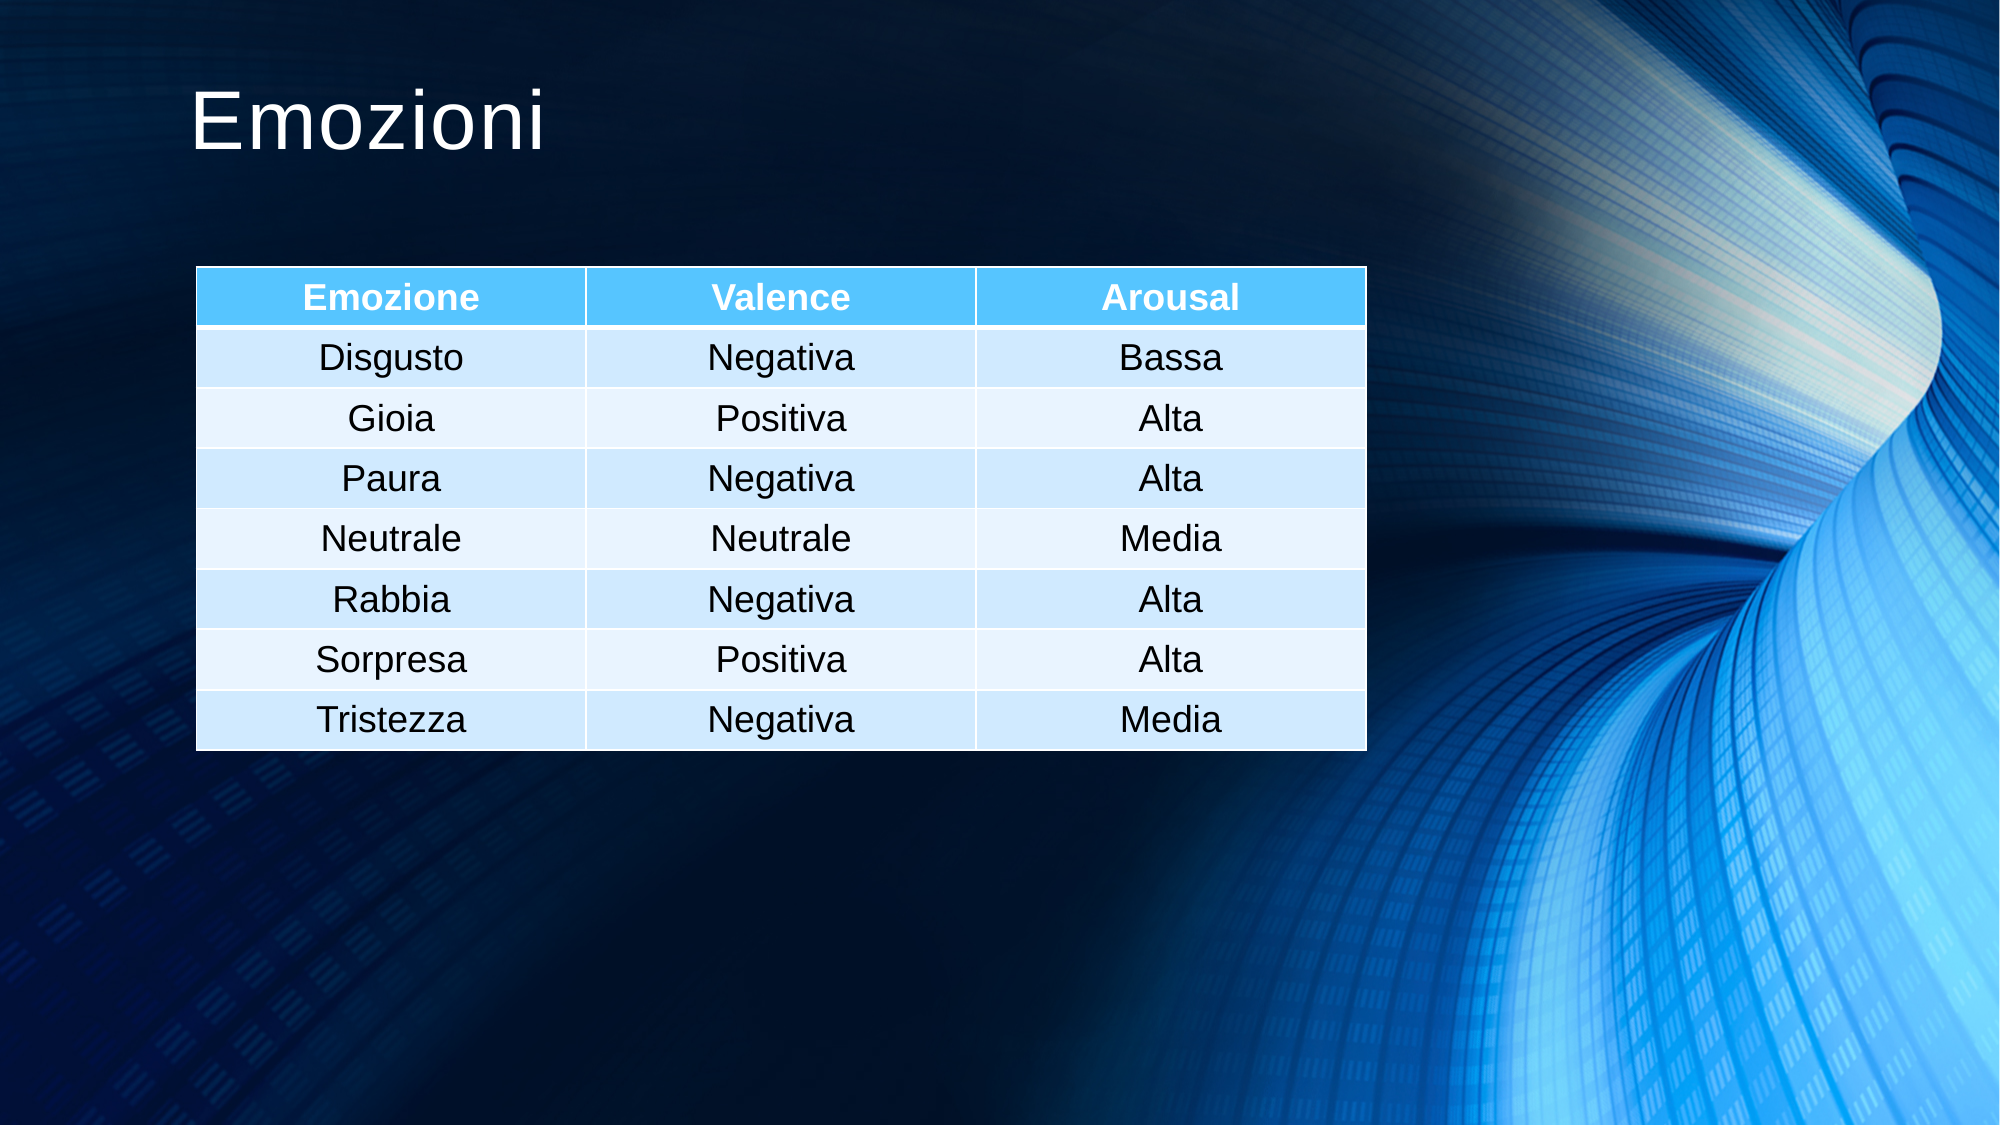

# Emozioni
| Emozione | Valence | Arousal |
| --- | --- | --- |
| Disgusto | Negativa | Bassa |
| Gioia | Positiva | Alta |
| Paura | Negativa | Alta |
| Neutrale | Neutrale | Media |
| Rabbia | Negativa | Alta |
| Sorpresa | Positiva | Alta |
| Tristezza | Negativa | Media |